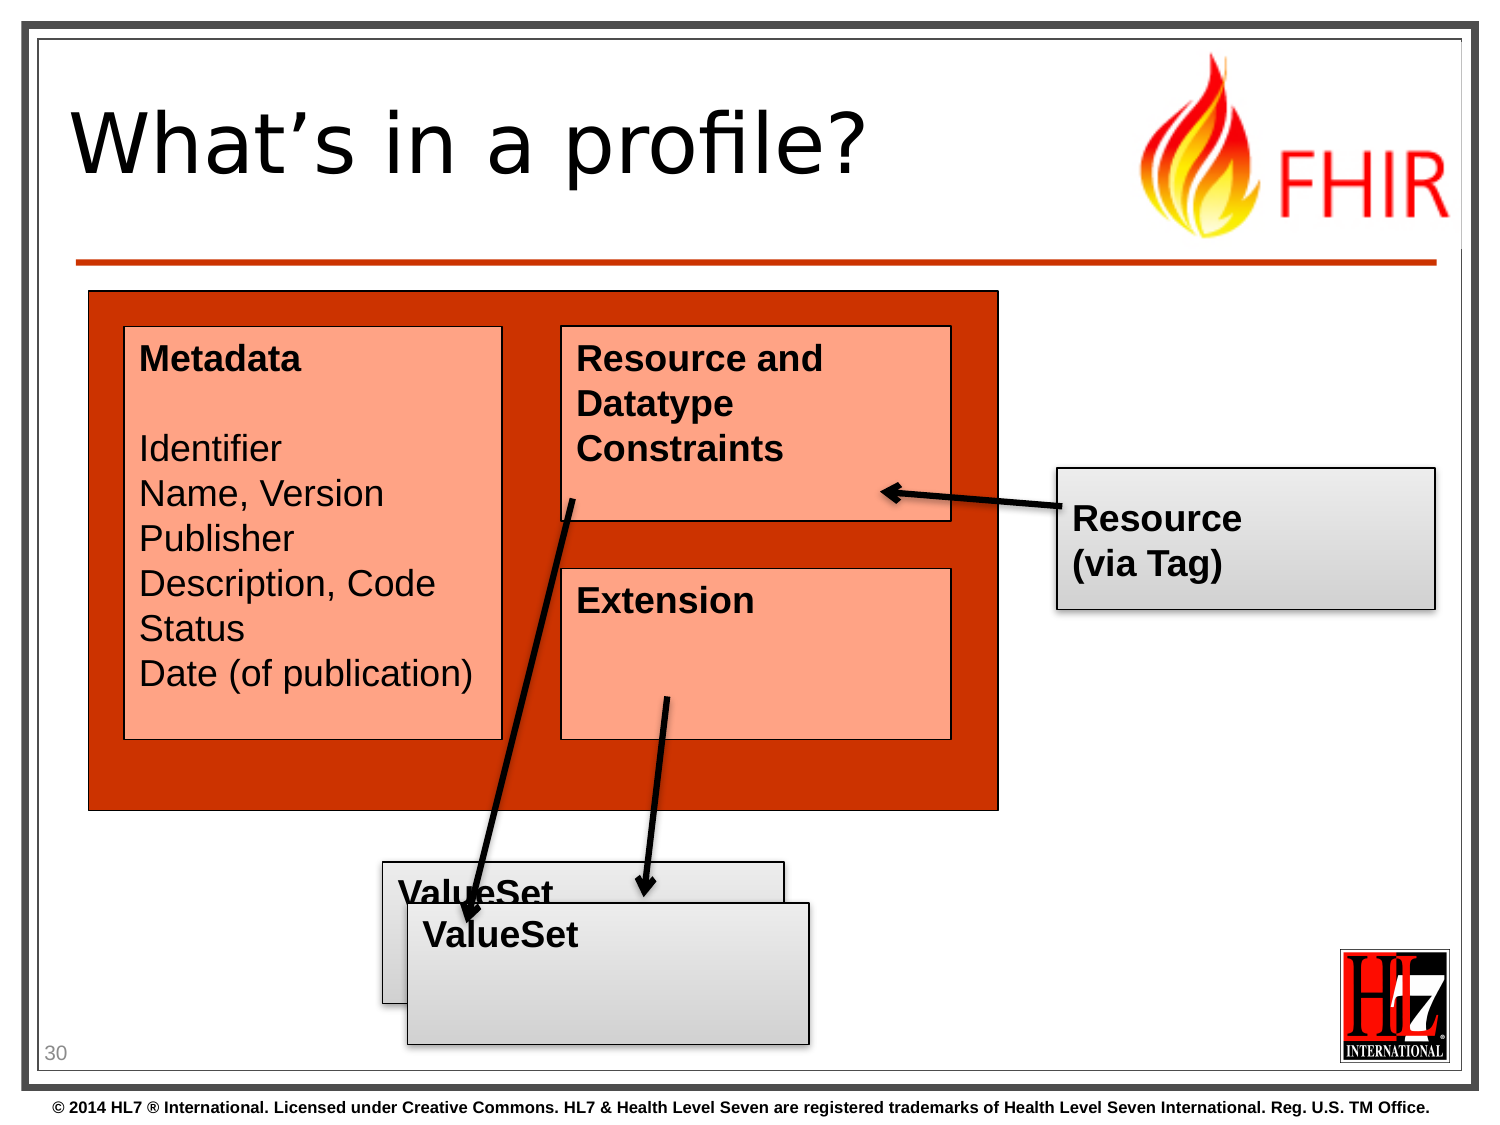

# What’s in a profile?

Metadata

Identifier
Name, Version
Publisher
Description, Code
Status
Date (of publication)

Resource and Datatype Constraints

Resource
(via Tag)
Extension

ValueSet

ValueSet

30